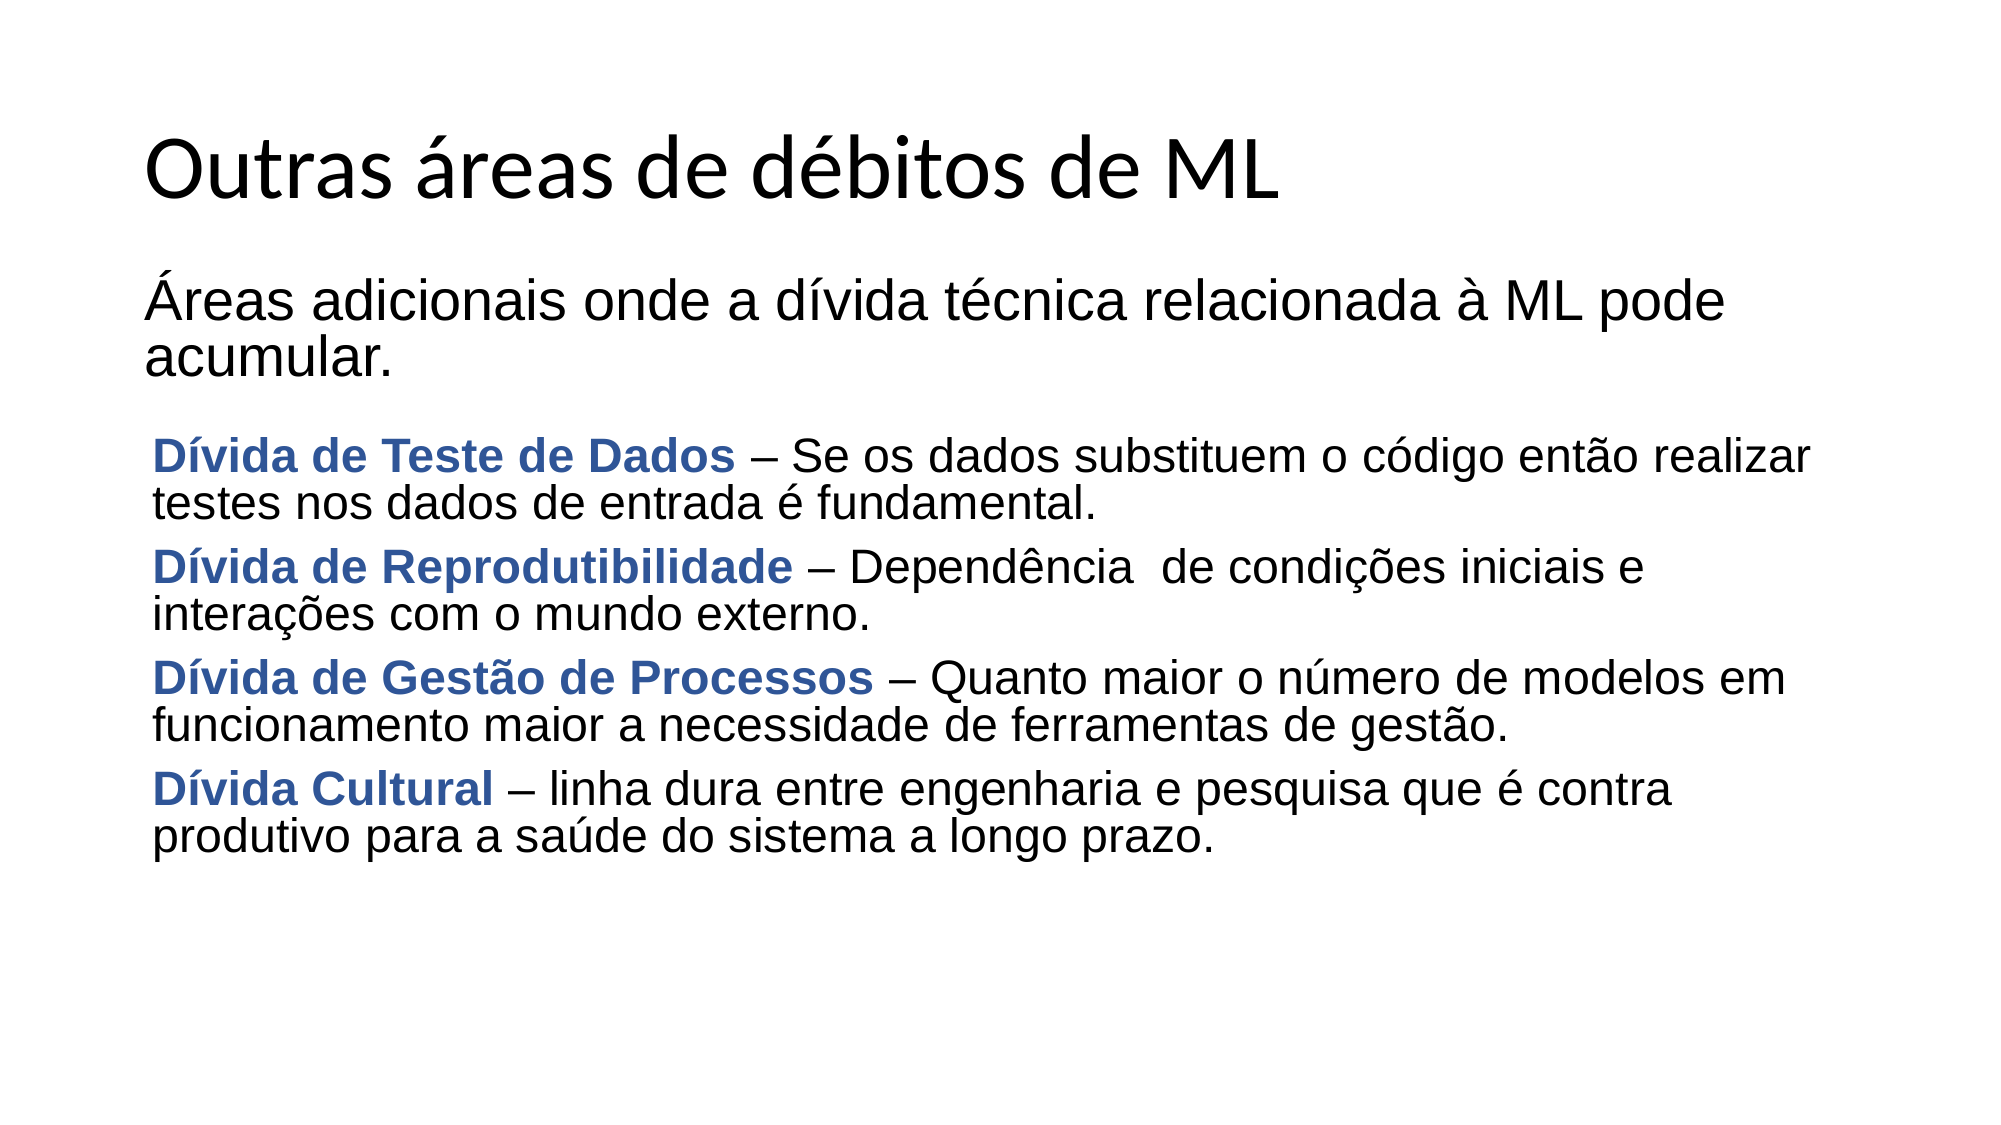

# Outras áreas de débitos de ML
Áreas adicionais onde a dívida técnica relacionada à ML pode acumular.
Dívida de Teste de Dados – Se os dados substituem o código então realizar testes nos dados de entrada é fundamental.
Dívida de Reprodutibilidade – Dependência  de condições iniciais e interações com o mundo externo.
Dívida de Gestão de Processos – Quanto maior o número de modelos em funcionamento maior a necessidade de ferramentas de gestão.
Dívida Cultural – linha dura entre engenharia e pesquisa que é contra produtivo para a saúde do sistema a longo prazo.

20